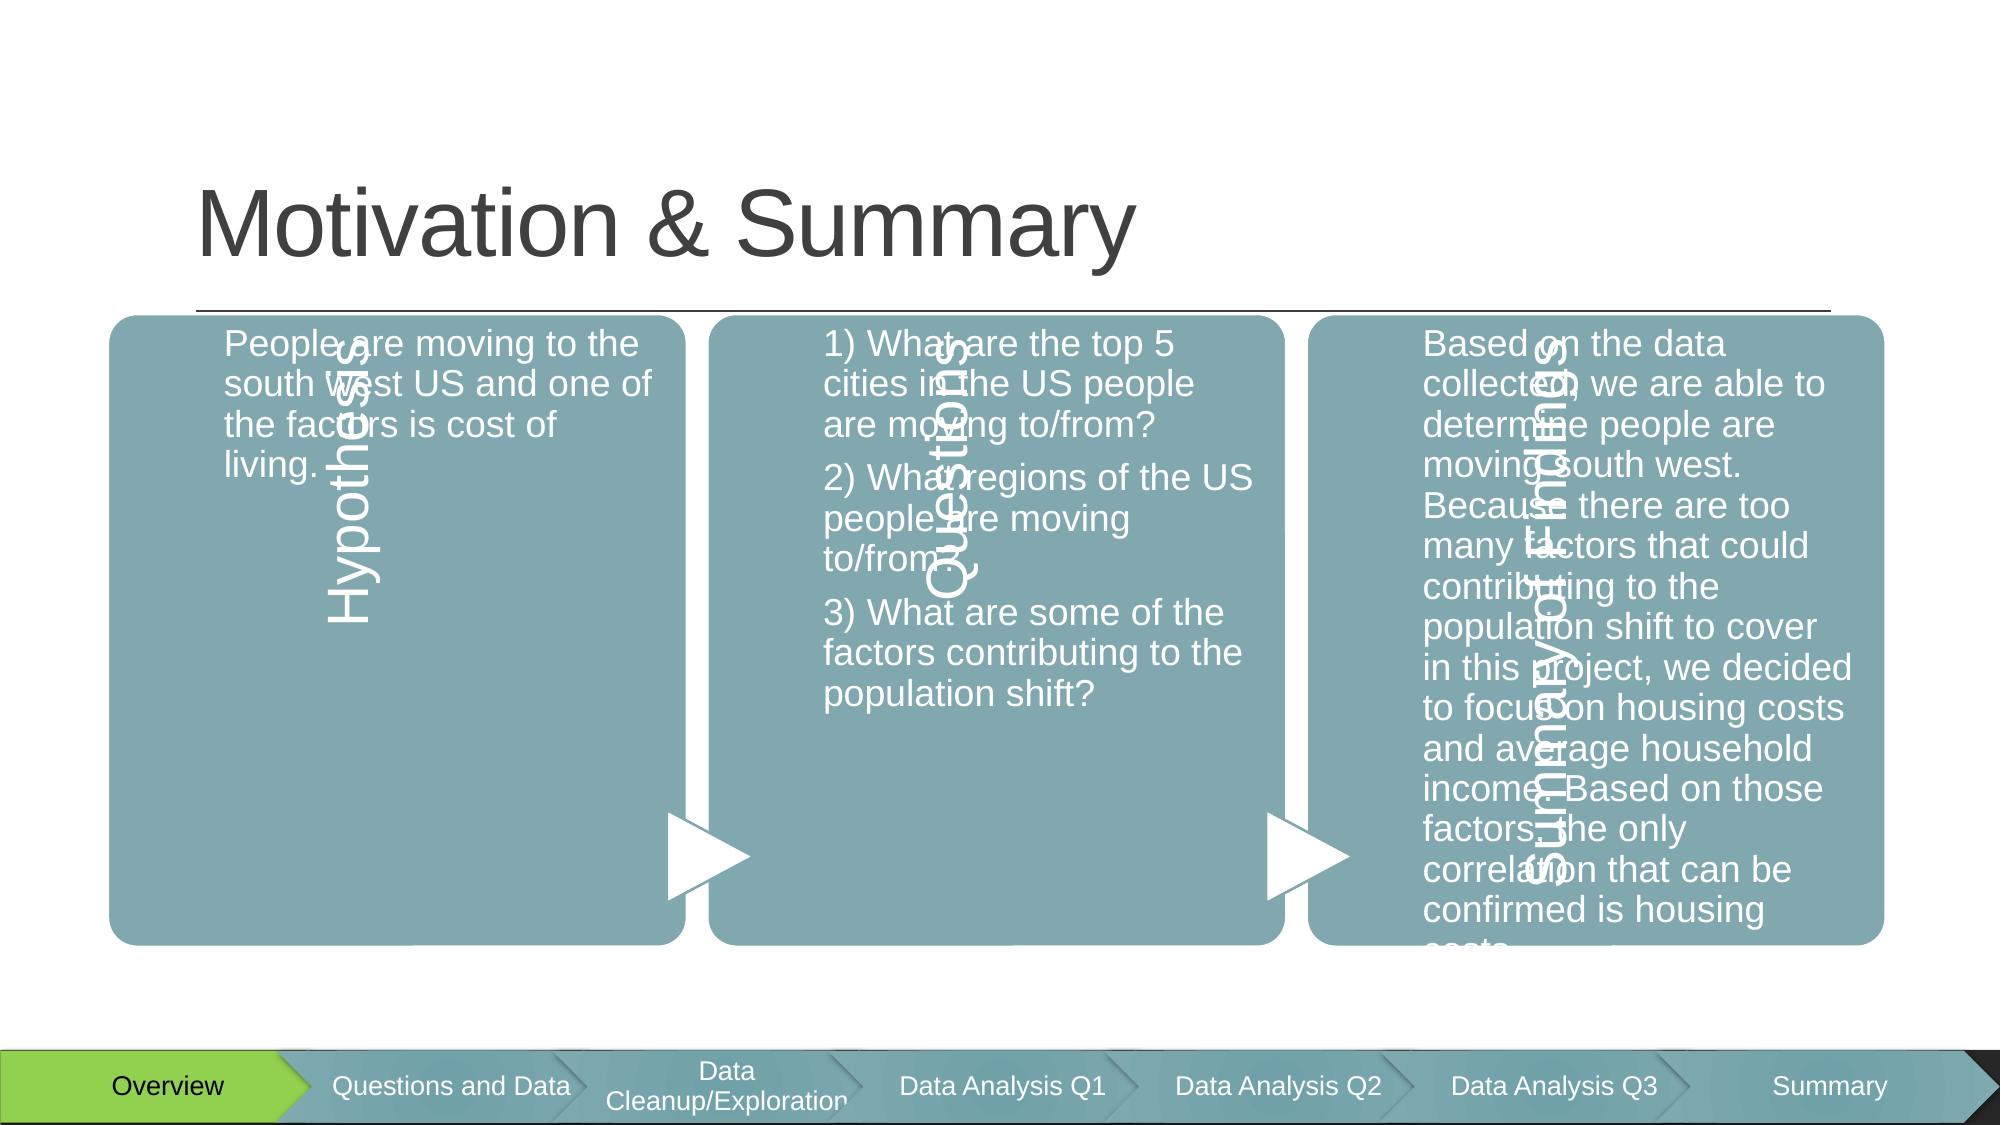

# Motivation & Summary
Hypothesis
People are moving to the south west US and one of the factors is cost of living.
Questions
1) What are the top 5 cities in the US people are moving to/from?
2) What regions of the US people are moving to/from?
3) What are some of the factors contributing to the population shift?
Summary of Findings
Based on the data collected, we are able to determine people are moving south west. Because there are too many factors that could contributing to the population shift to cover in this project, we decided to focus on housing costs and average household income. Based on those factors, the only correlation that can be confirmed is housing costs.
Overview
Questions and Data
Data Cleanup/Exploration
Data Analysis Q1
Data Analysis Q2
Data Analysis Q3
Summary